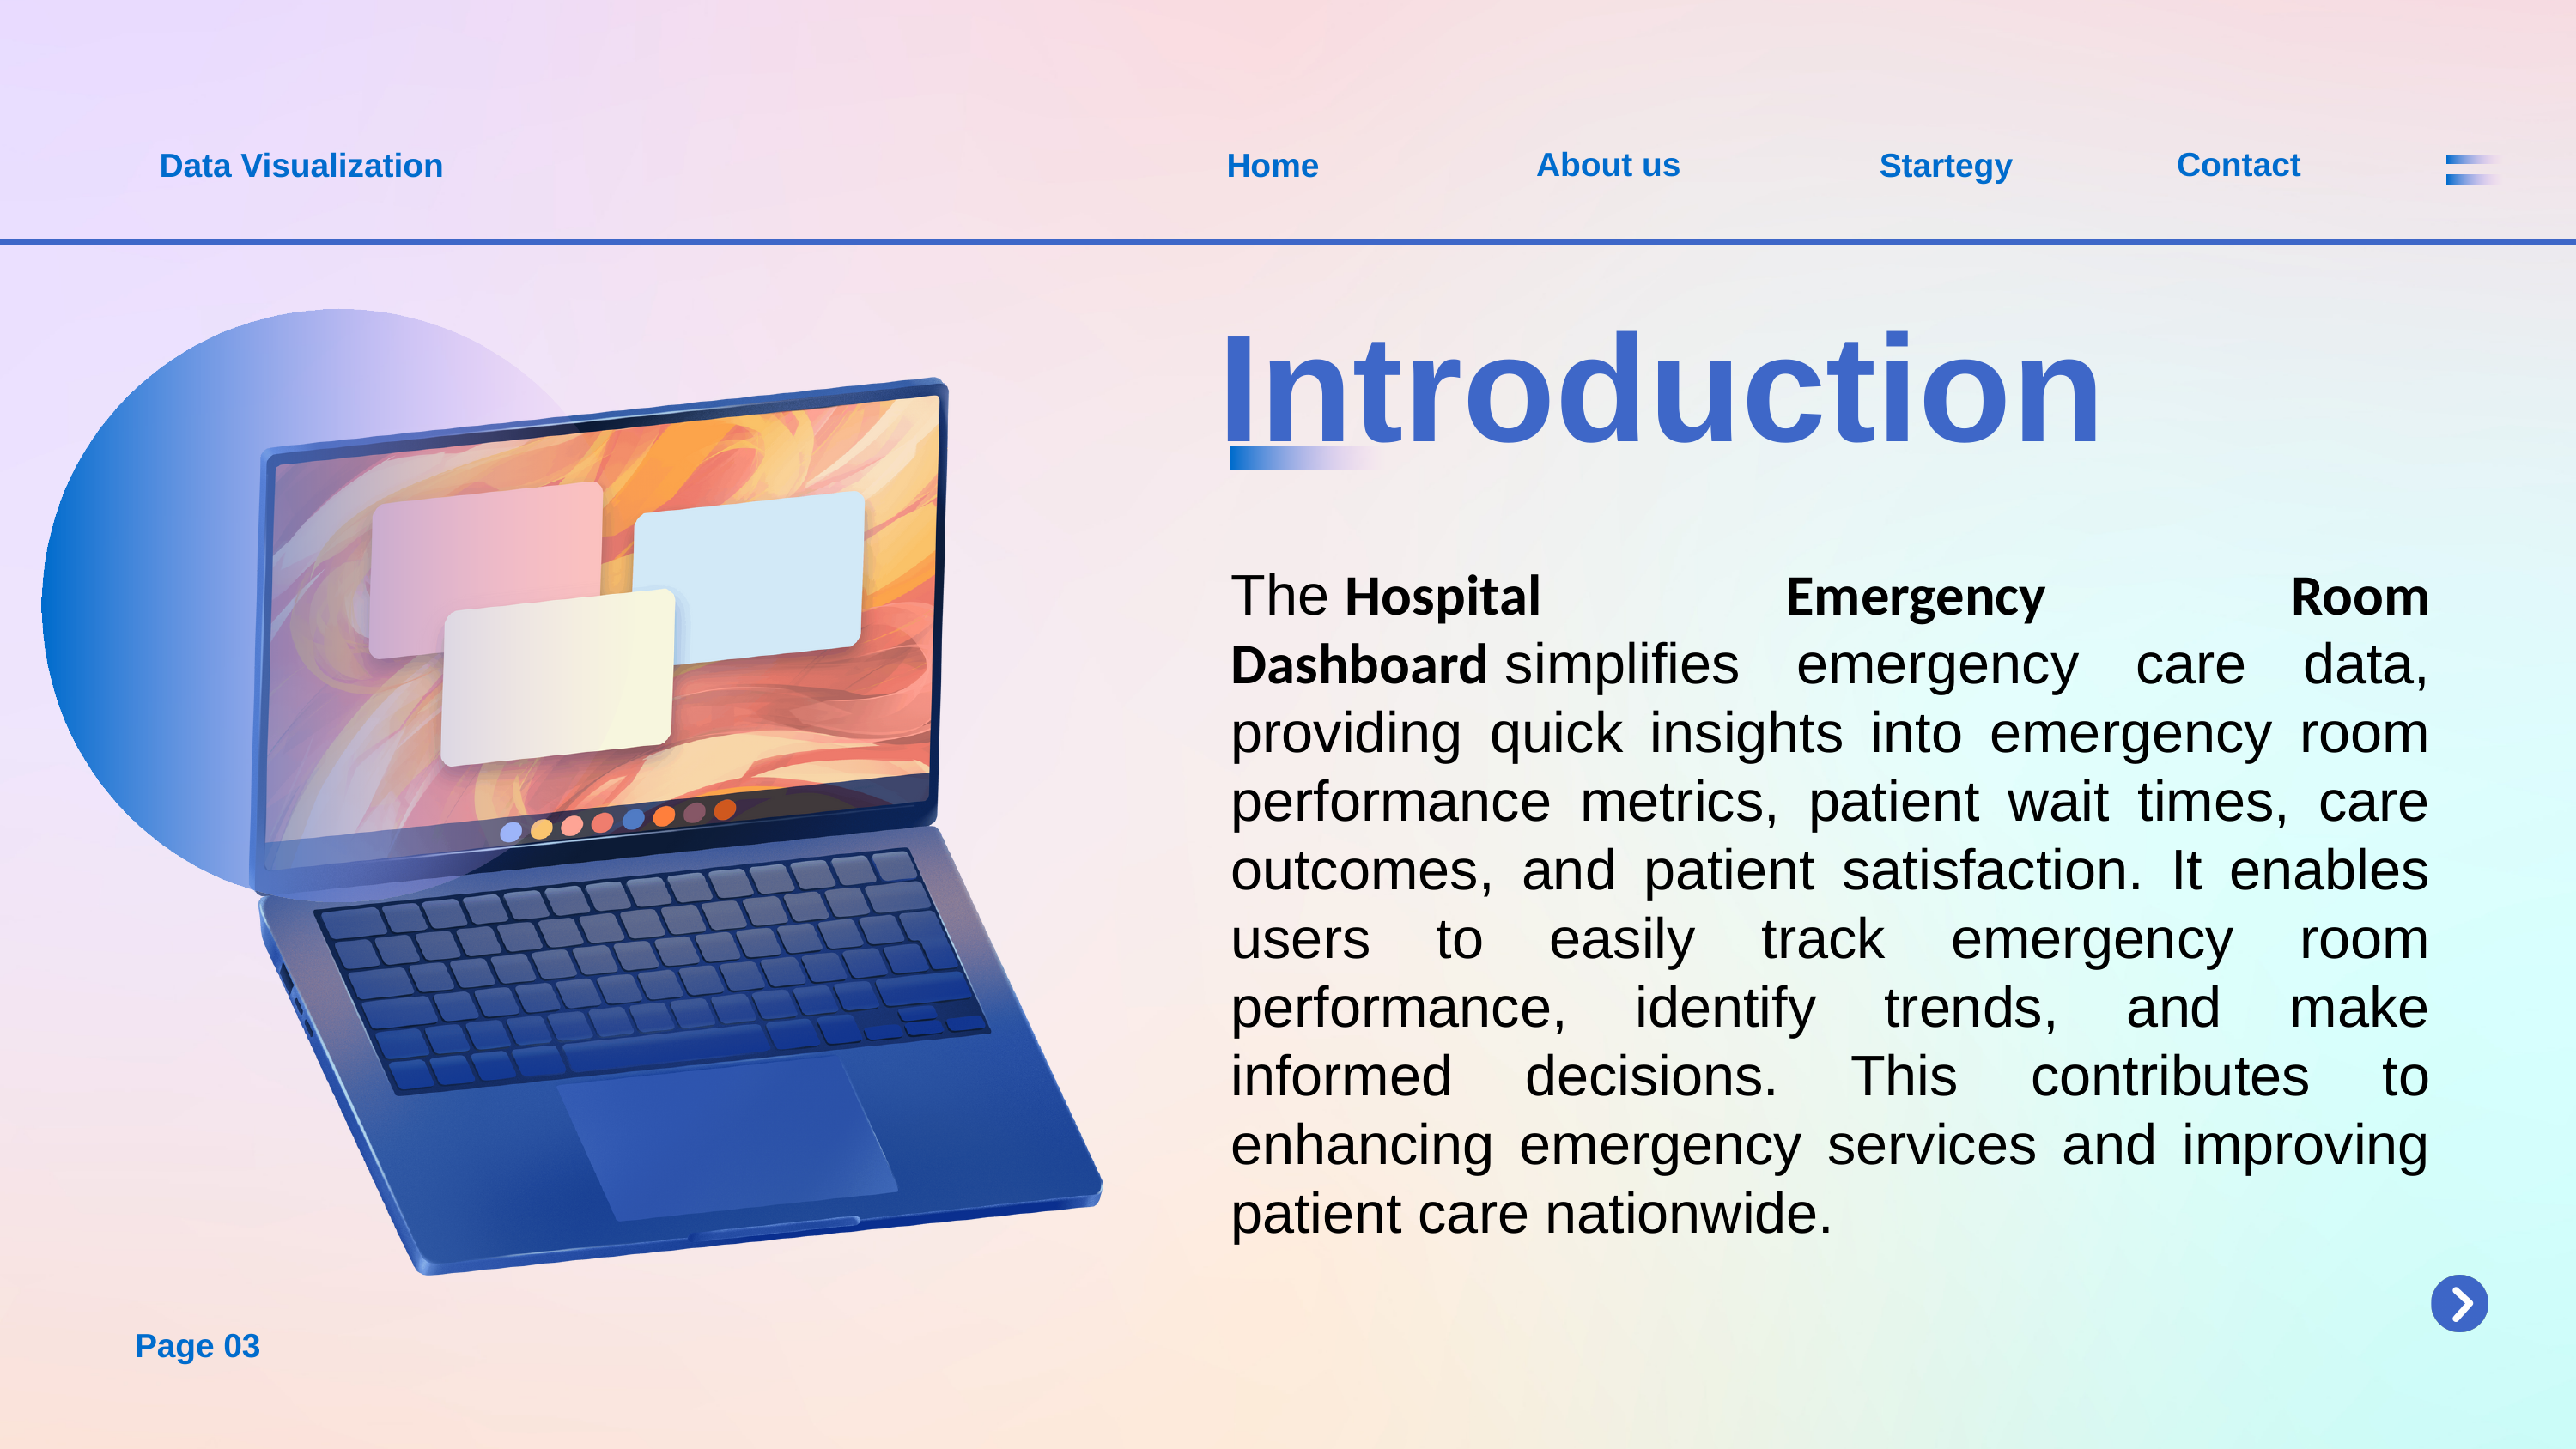

About us
Contact
Data Visualization
Home
Startegy

Introduction

The Hospital Emergency Room Dashboard simplifies emergency care data, providing quick insights into emergency room performance metrics, patient wait times, care outcomes, and patient satisfaction. It enables users to easily track emergency room performance, identify trends, and make informed decisions. This contributes to enhancing emergency services and improving patient care nationwide.

Page 03